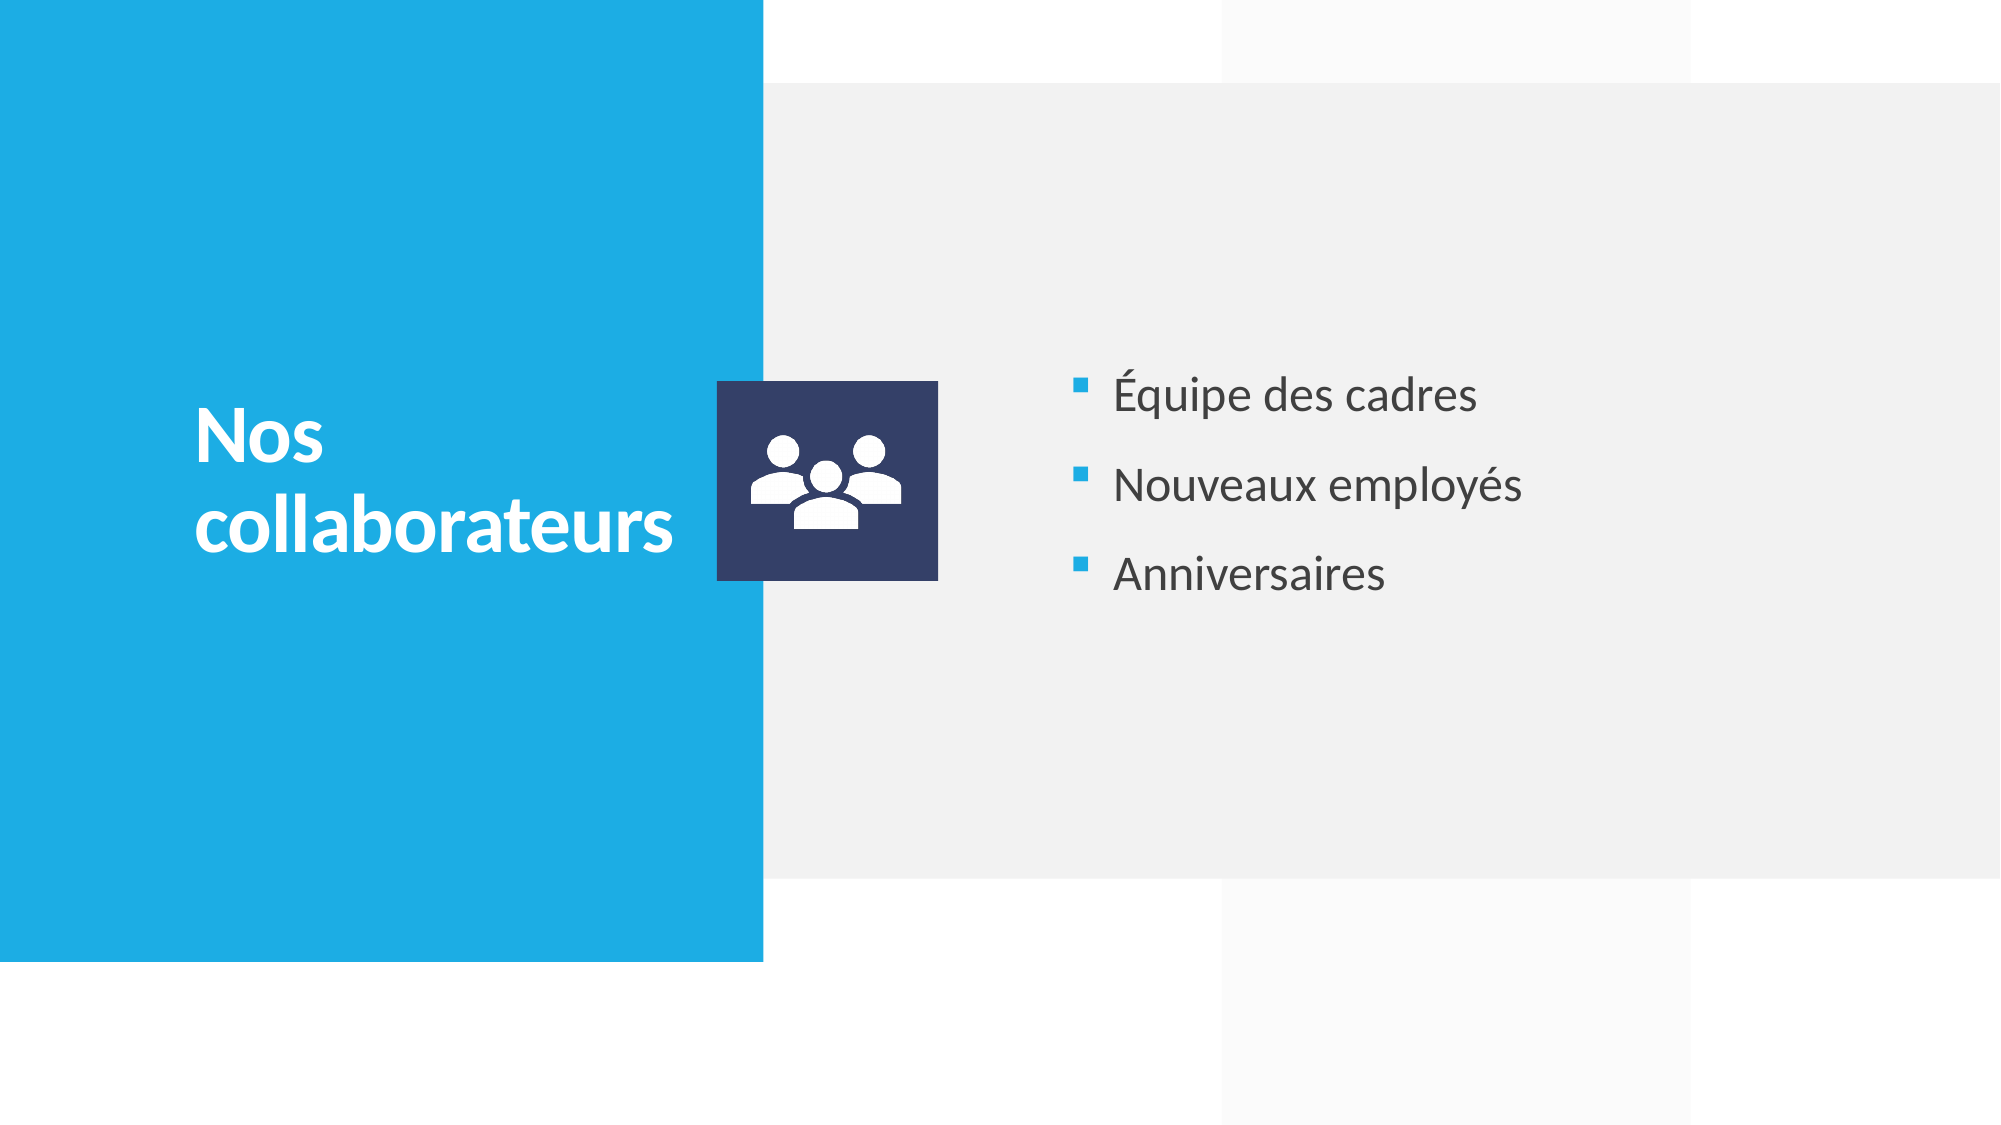

Équipe des cadres
Nouveaux employés
Anniversaires
# Nos collaborateurs